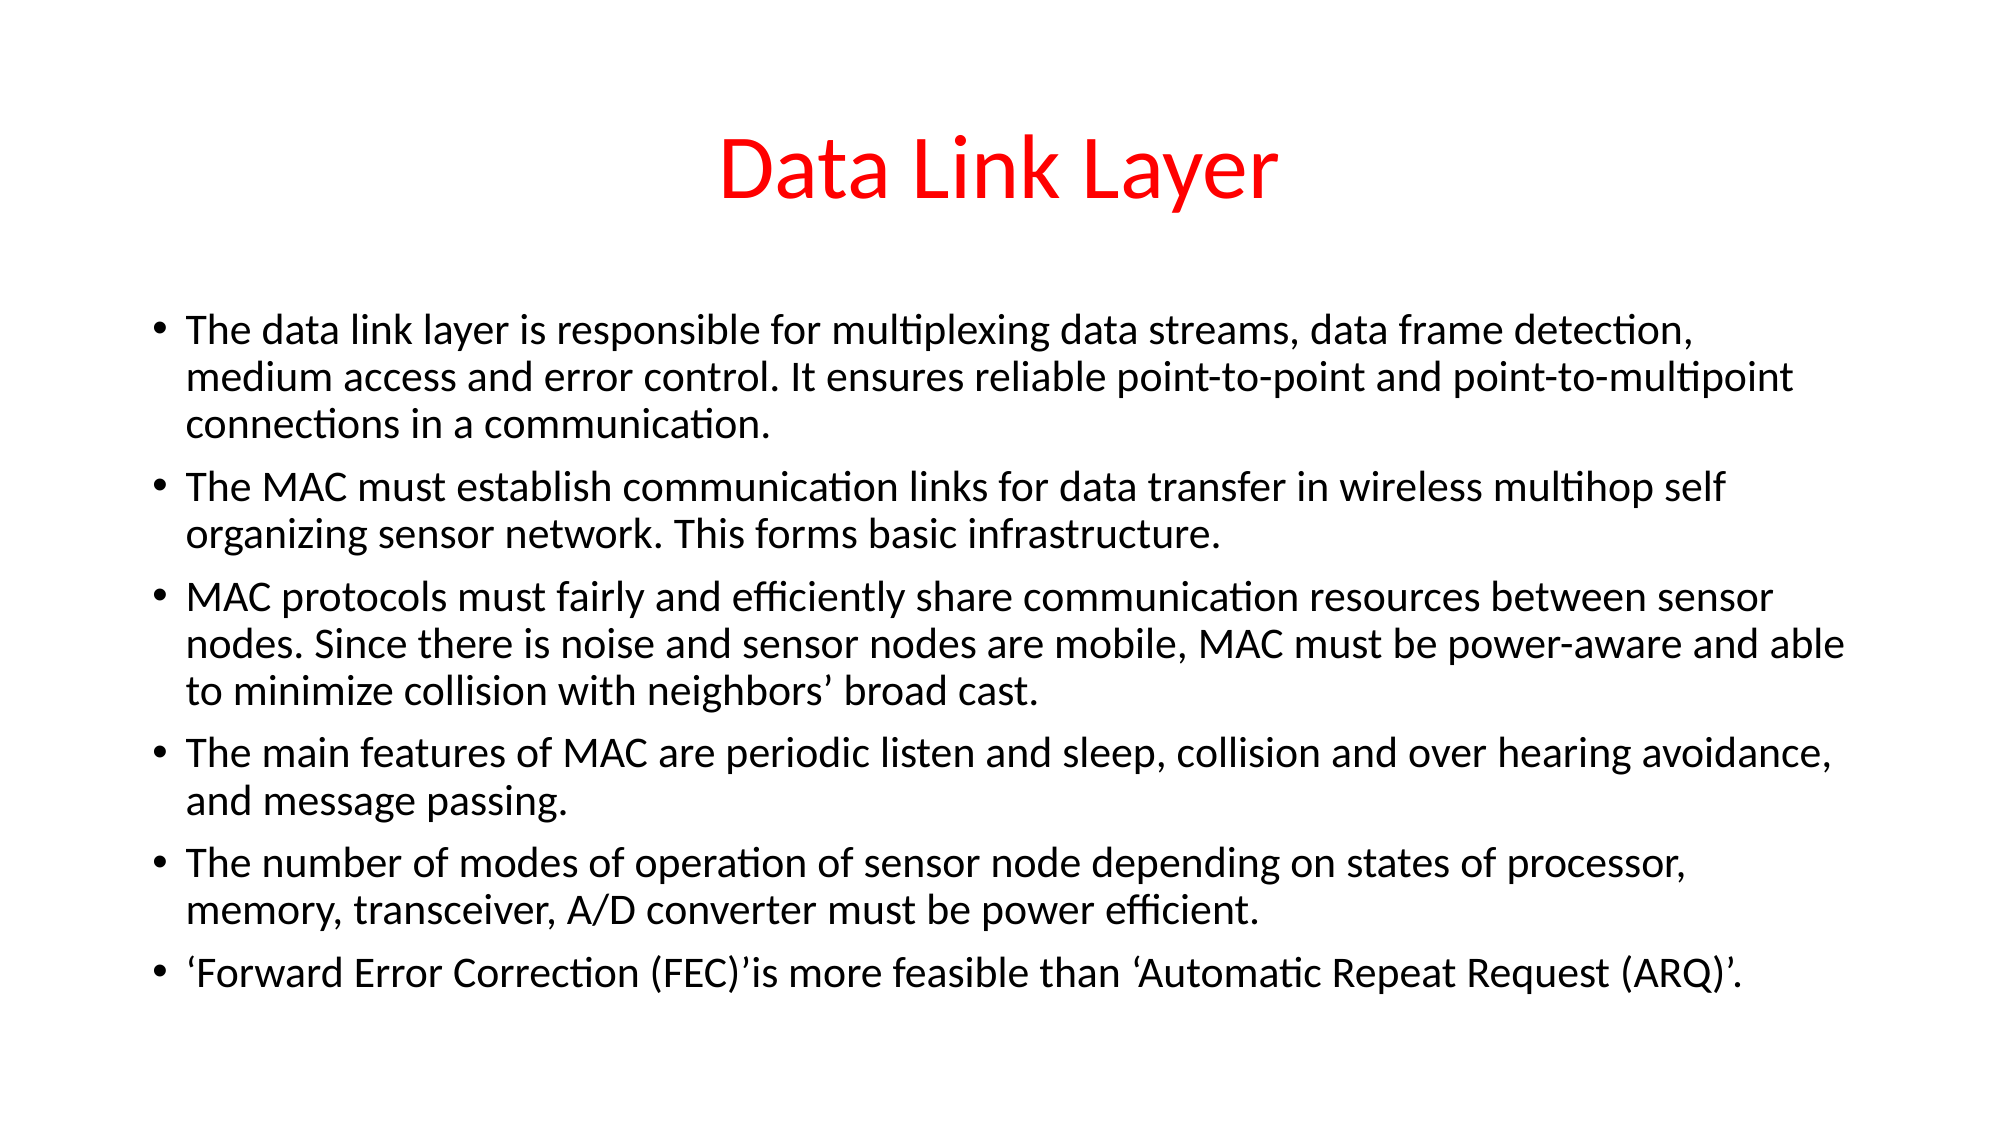

# Data Link Layer
The data link layer is responsible for multiplexing data streams, data frame detection, medium access and error control. It ensures reliable point-to-point and point-to-multipoint connections in a communication.
The MAC must establish communication links for data transfer in wireless multihop self organizing sensor network. This forms basic infrastructure.
MAC protocols must fairly and efficiently share communication resources between sensor nodes. Since there is noise and sensor nodes are mobile, MAC must be power-aware and able to minimize collision with neighbors’ broad cast.
The main features of MAC are periodic listen and sleep, collision and over hearing avoidance, and message passing.
The number of modes of operation of sensor node depending on states of processor, memory, transceiver, A/D converter must be power efficient.
‘Forward Error Correction (FEC)’is more feasible than ‘Automatic Repeat Request (ARQ)’.